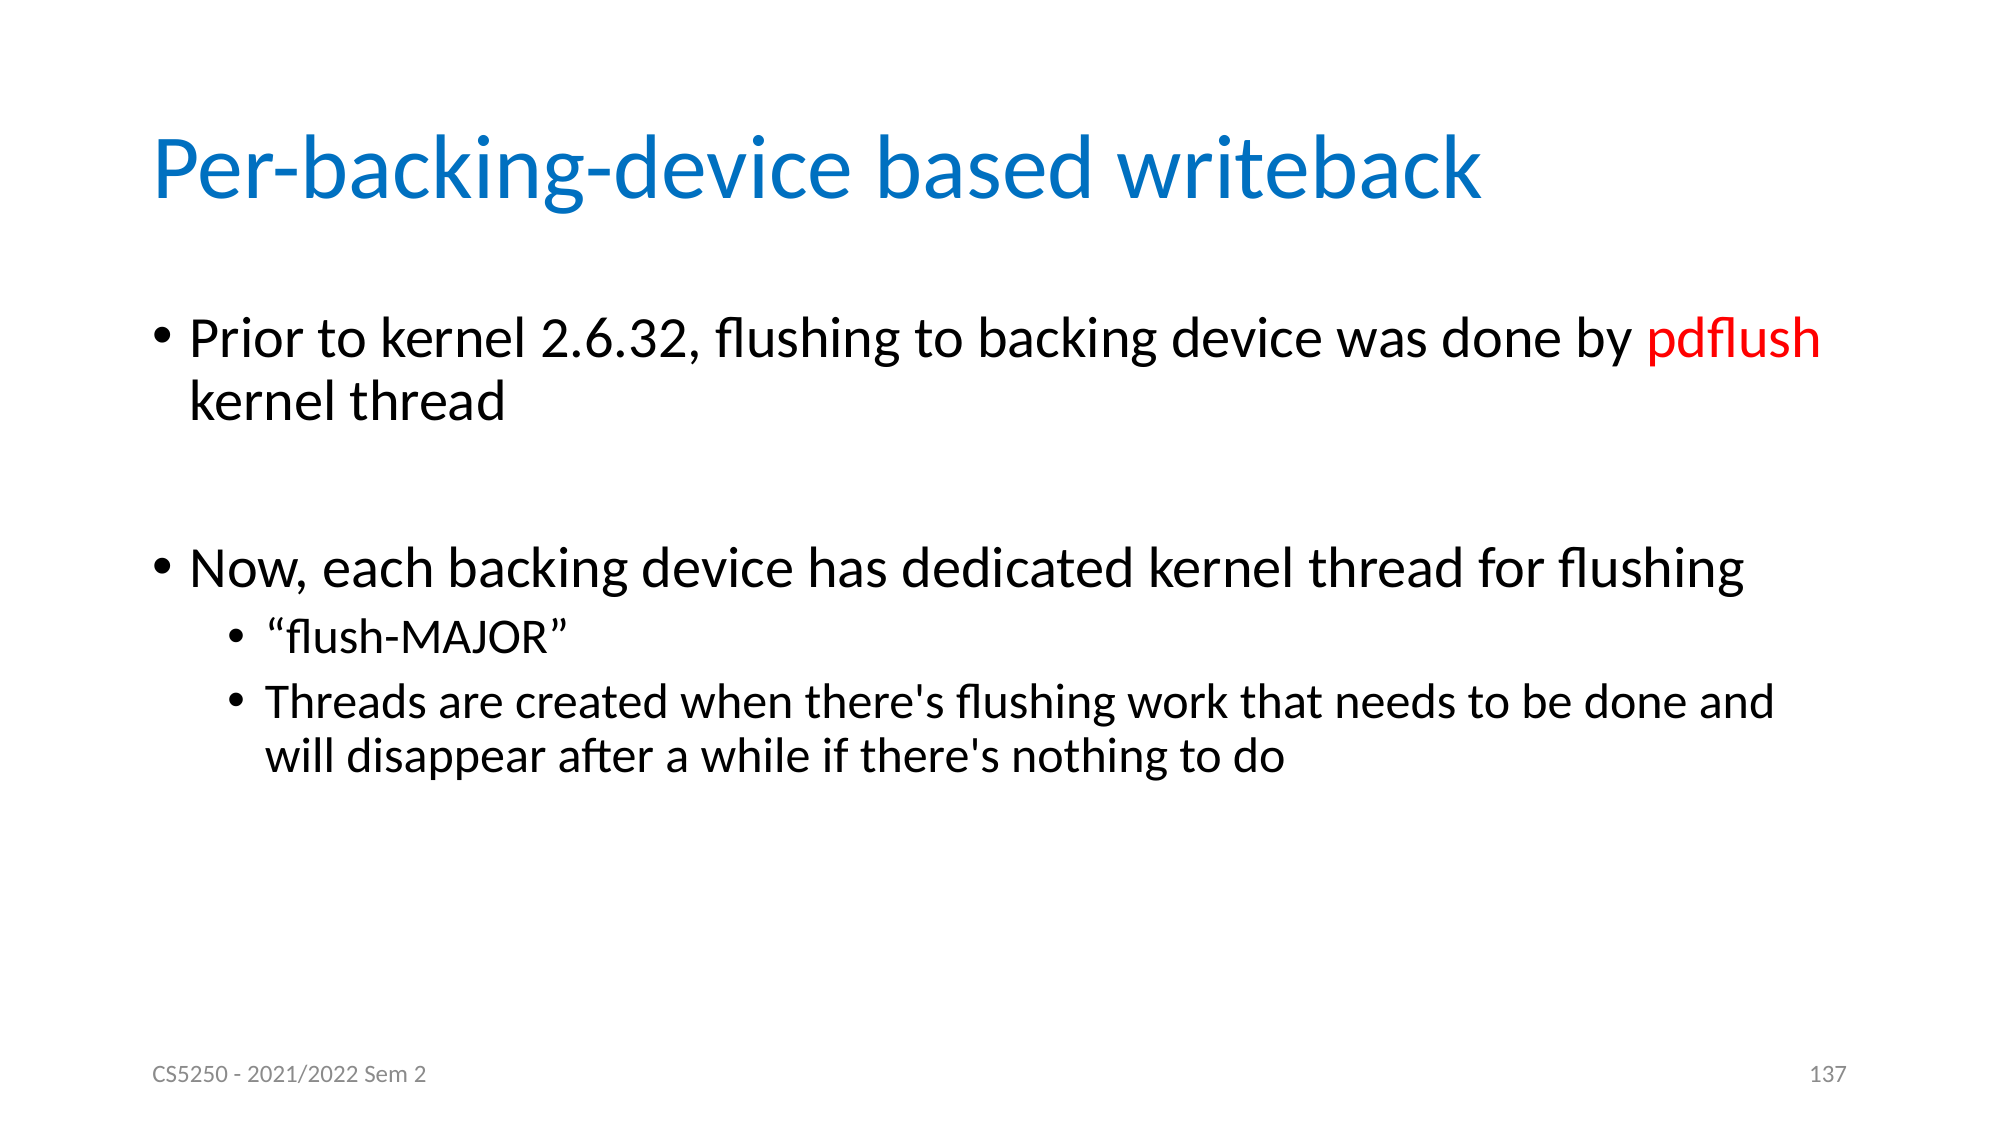

# Per-backing-device based writeback
Prior to kernel 2.6.32, flushing to backing device was done by pdflush kernel thread

Now, each backing device has dedicated kernel thread for flushing
“flush-MAJOR”
Threads are created when there's flushing work that needs to be done and will disappear after a while if there's nothing to do
CS5250 - 2021/2022 Sem 2
137